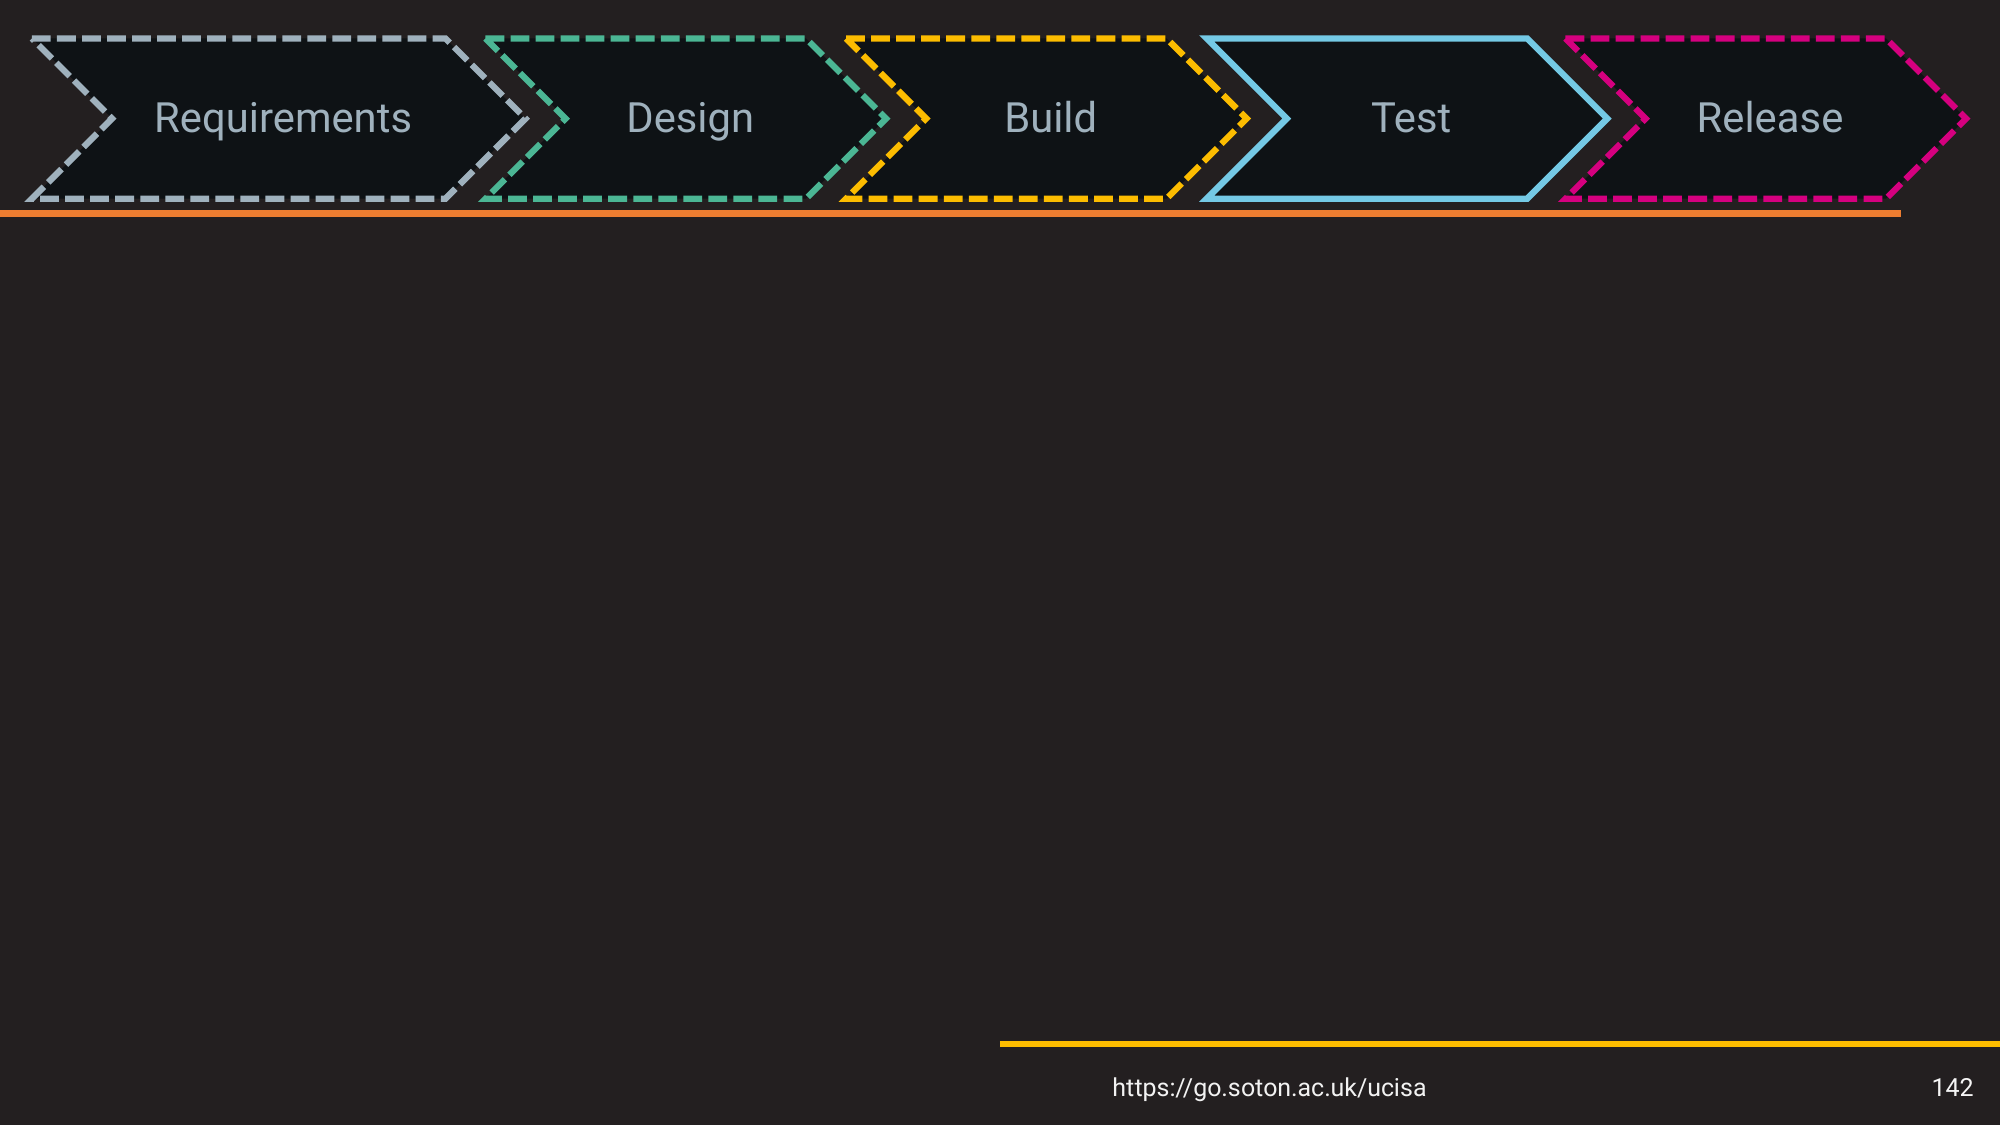

Requirements
Design
Build
Test
Release
# Shifting left through the process (1)
142
https://go.soton.ac.uk/ucisa